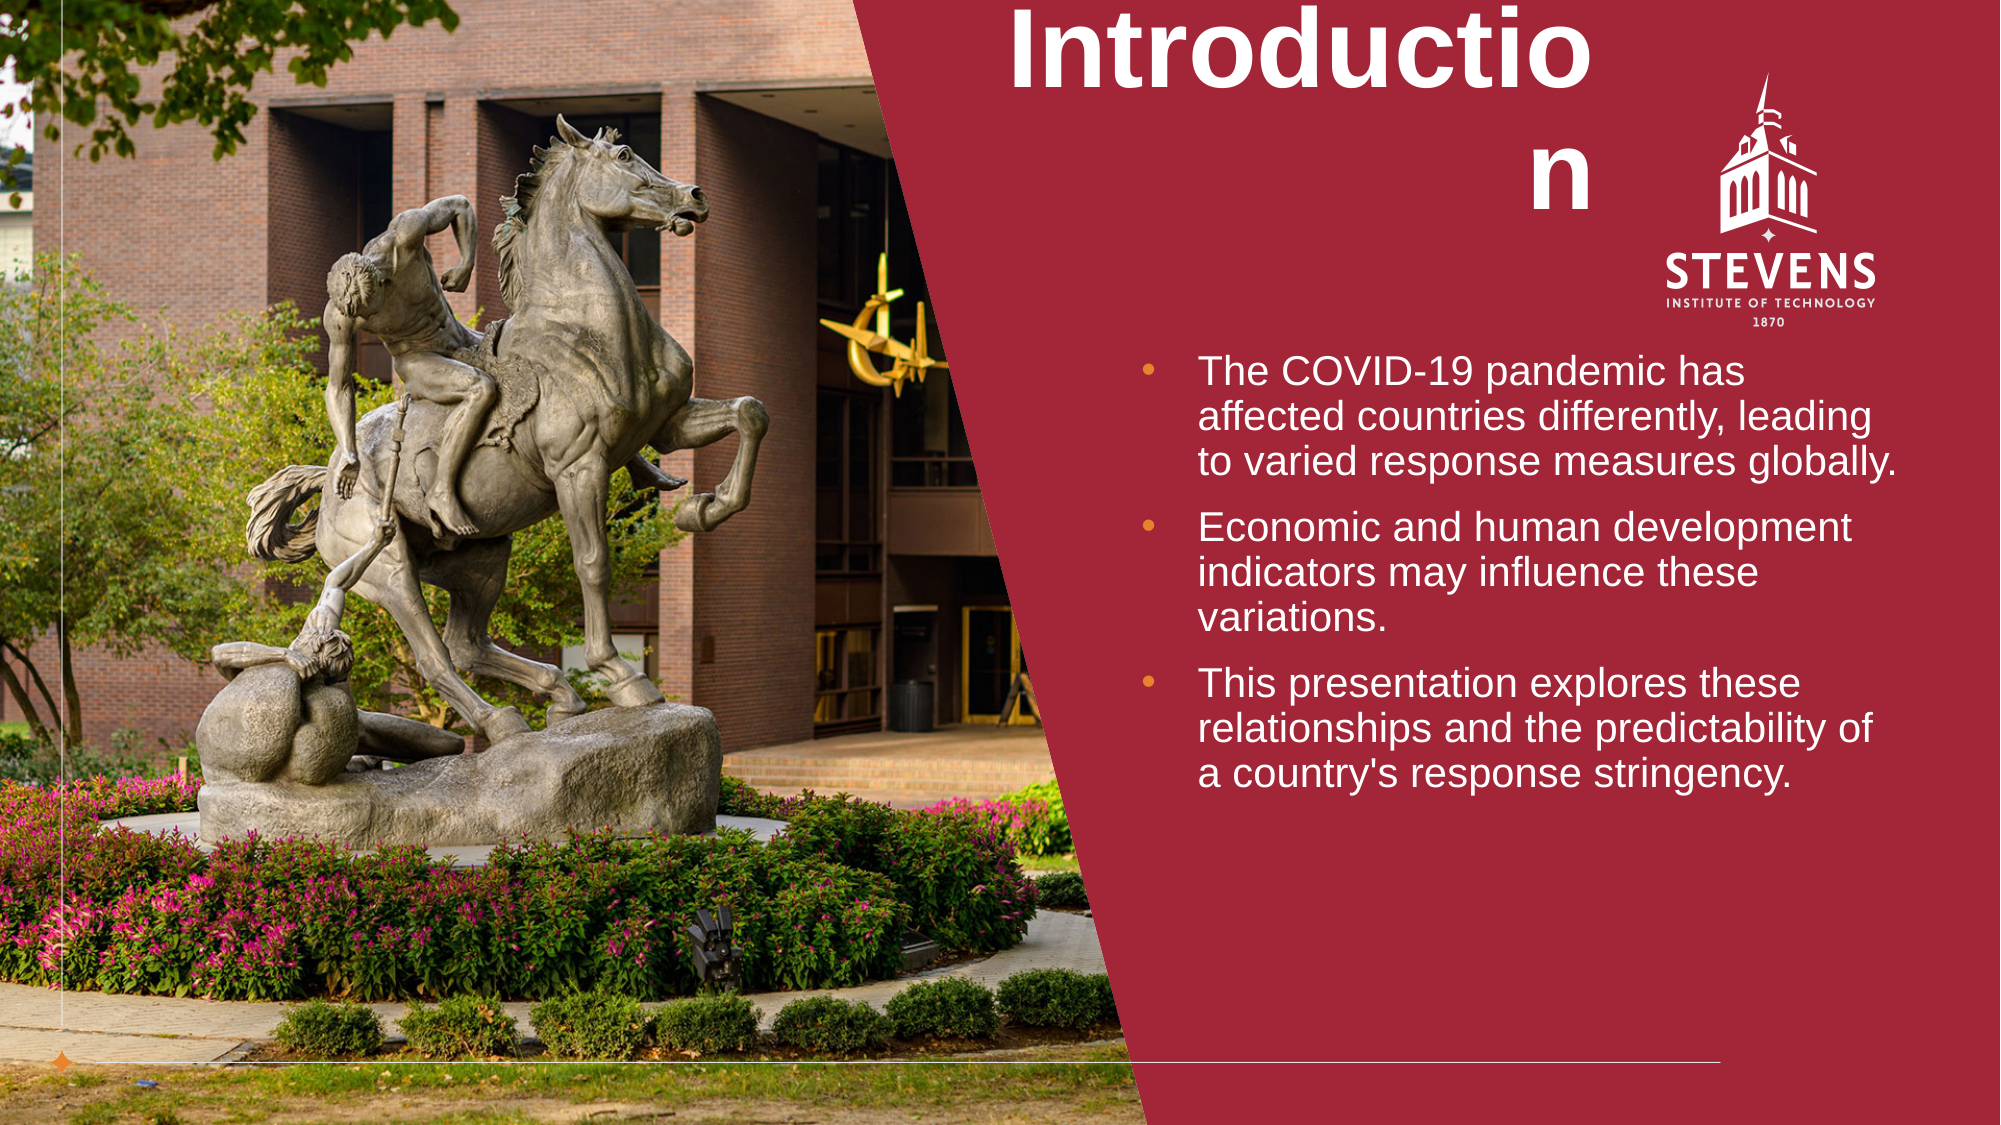

# Introduction
The COVID-19 pandemic has affected countries differently, leading to varied response measures globally.
Economic and human development indicators may influence these variations.
This presentation explores these relationships and the predictability of a country's response stringency.